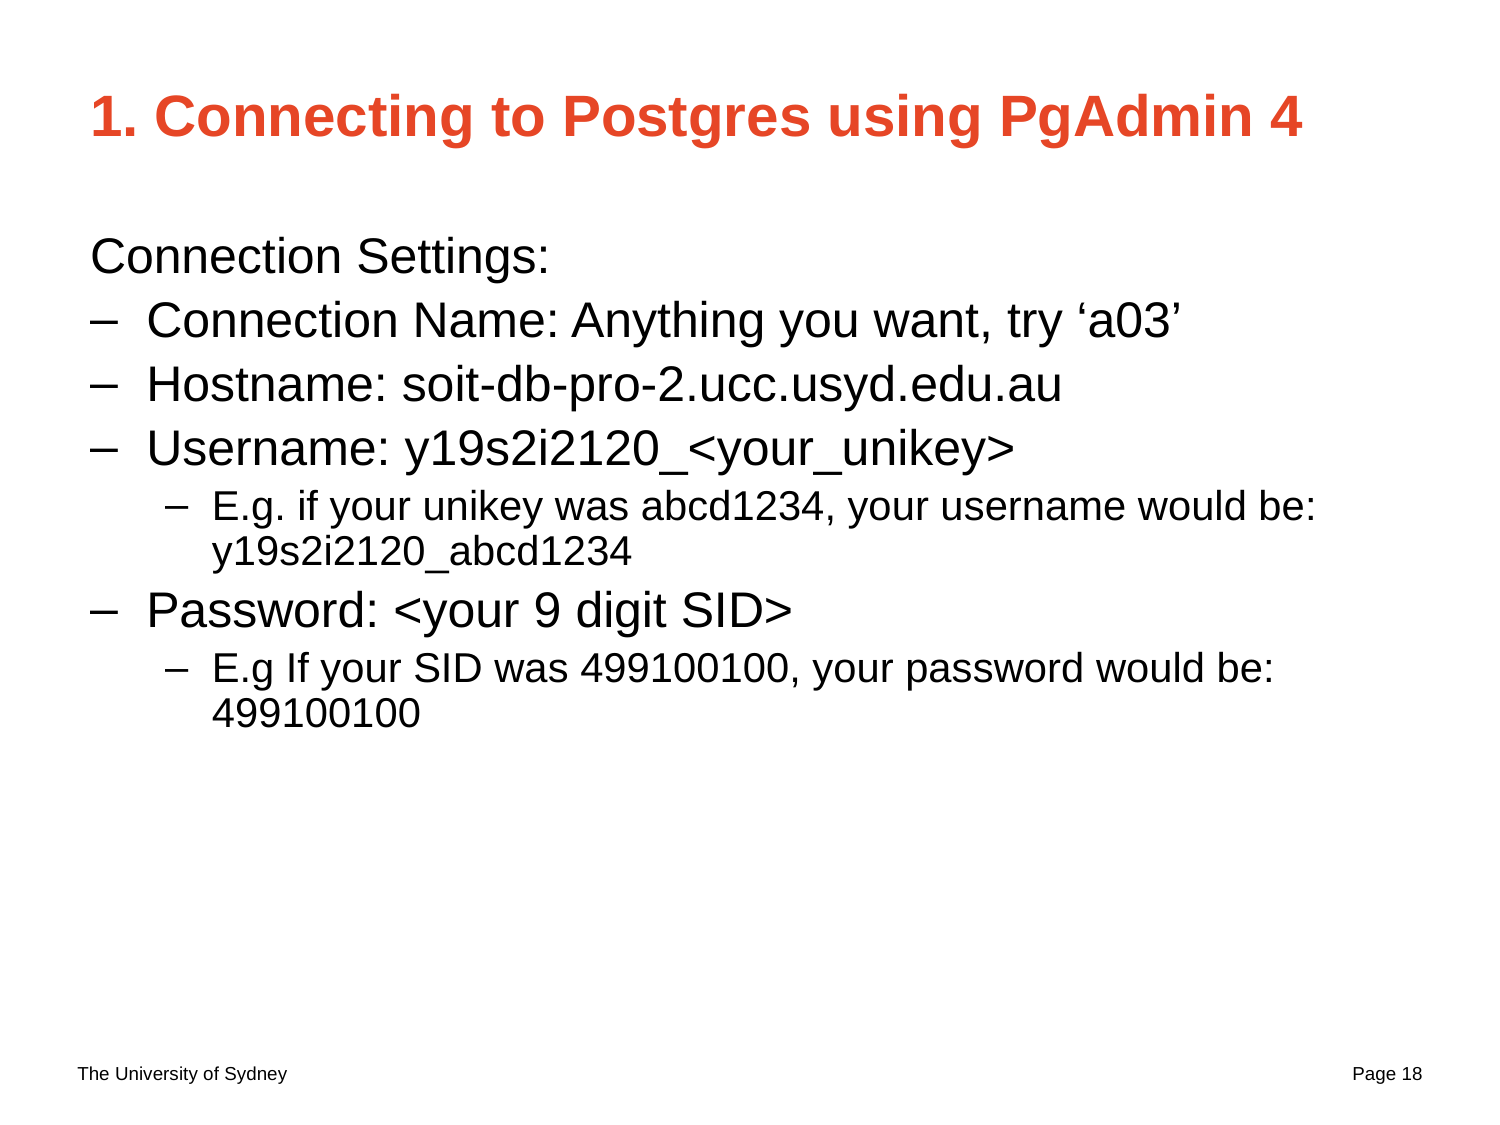

# 1. Connecting to Postgres using PgAdmin 4
Connection Settings:
Connection Name: Anything you want, try ‘a03’
Hostname: soit-db-pro-2.ucc.usyd.edu.au
Username: y19s2i2120_<your_unikey>
E.g. if your unikey was abcd1234, your username would be: y19s2i2120_abcd1234
Password: <your 9 digit SID>
E.g If your SID was 499100100, your password would be: 499100100